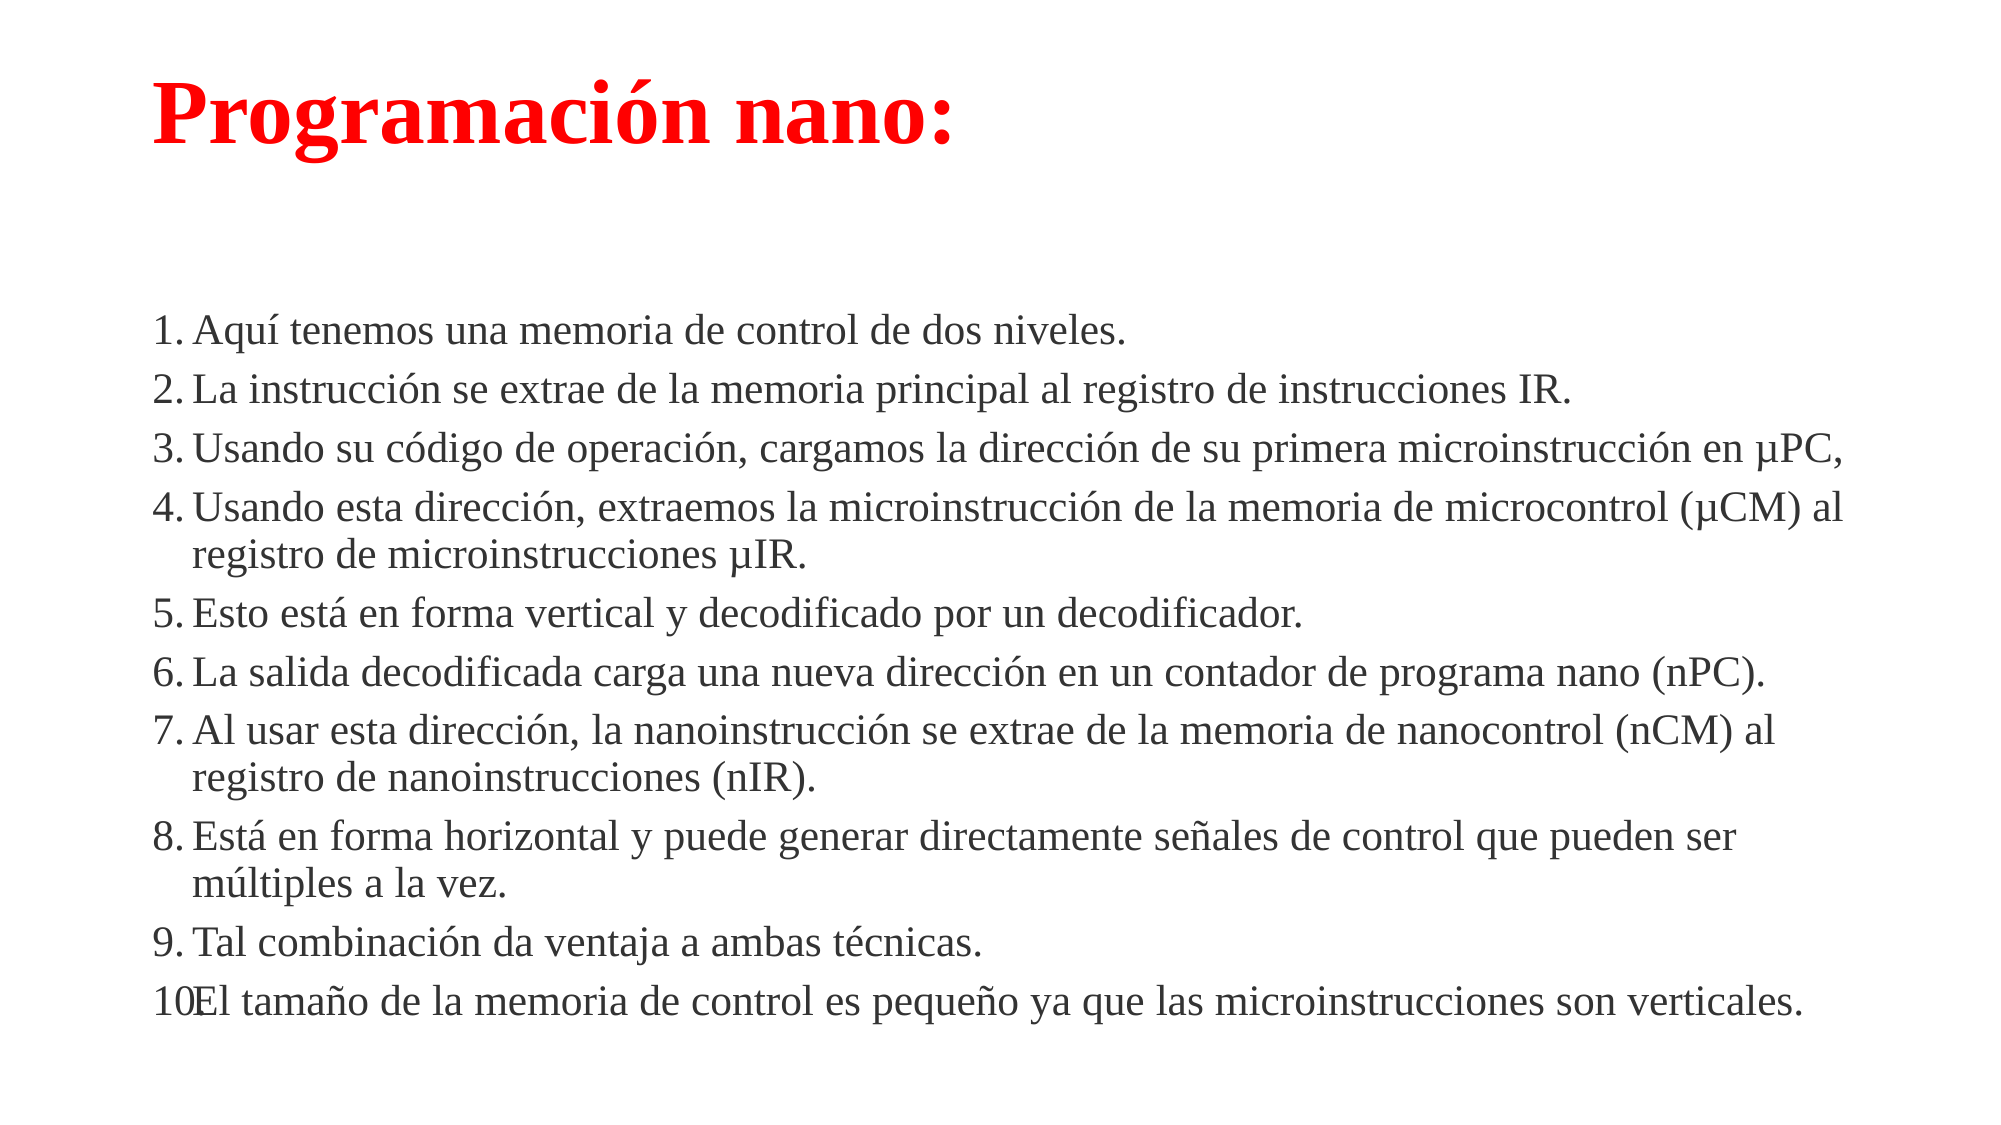

# Programación nano:
Aquí tenemos una memoria de control de dos niveles.
La instrucción se extrae de la memoria principal al registro de instrucciones IR.
Usando su código de operación, cargamos la dirección de su primera microinstrucción en µPC,
Usando esta dirección, extraemos la microinstrucción de la memoria de microcontrol (µCM) al registro de microinstrucciones µIR.
Esto está en forma vertical y decodificado por un decodificador.
La salida decodificada carga una nueva dirección en un contador de programa nano (nPC).
Al usar esta dirección, la nanoinstrucción se extrae de la memoria de nanocontrol (nCM) al registro de nanoinstrucciones (nIR).
Está en forma horizontal y puede generar directamente señales de control que pueden ser múltiples a la vez.
Tal combinación da ventaja a ambas técnicas.
El tamaño de la memoria de control es pequeño ya que las microinstrucciones son verticales.